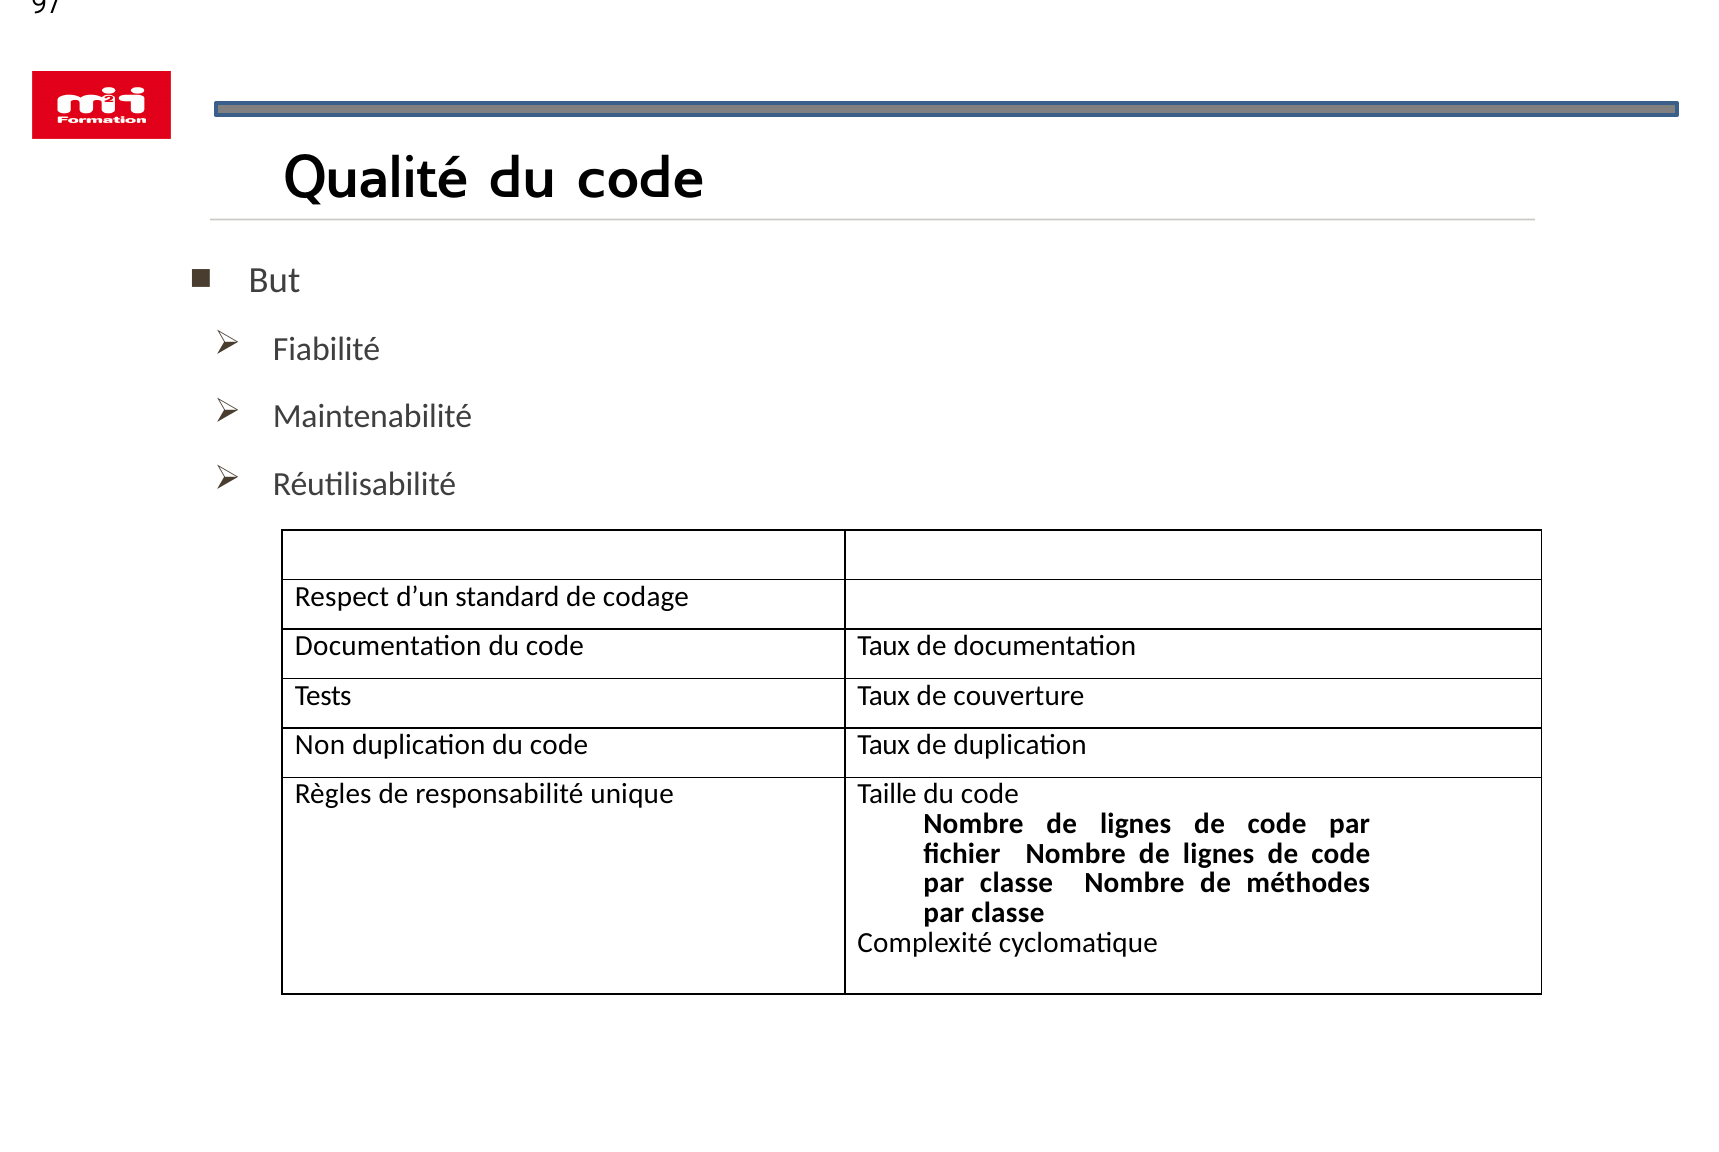

97
# Qualité du code

But
Fiabilité
Maintenabilité
Réutilisabilité
| Critères | Métriques |
| --- | --- |
| Respect d’un standard de codage |  |
| Documentation du code | Taux de documentation |
| Tests | Taux de couverture |
| Non duplication du code | Taux de duplication |
| Règles de responsabilité unique | Taille du code Nombre de lignes de code par fichier Nombre de lignes de code par classe Nombre de méthodes par classe Complexité cyclomatique |